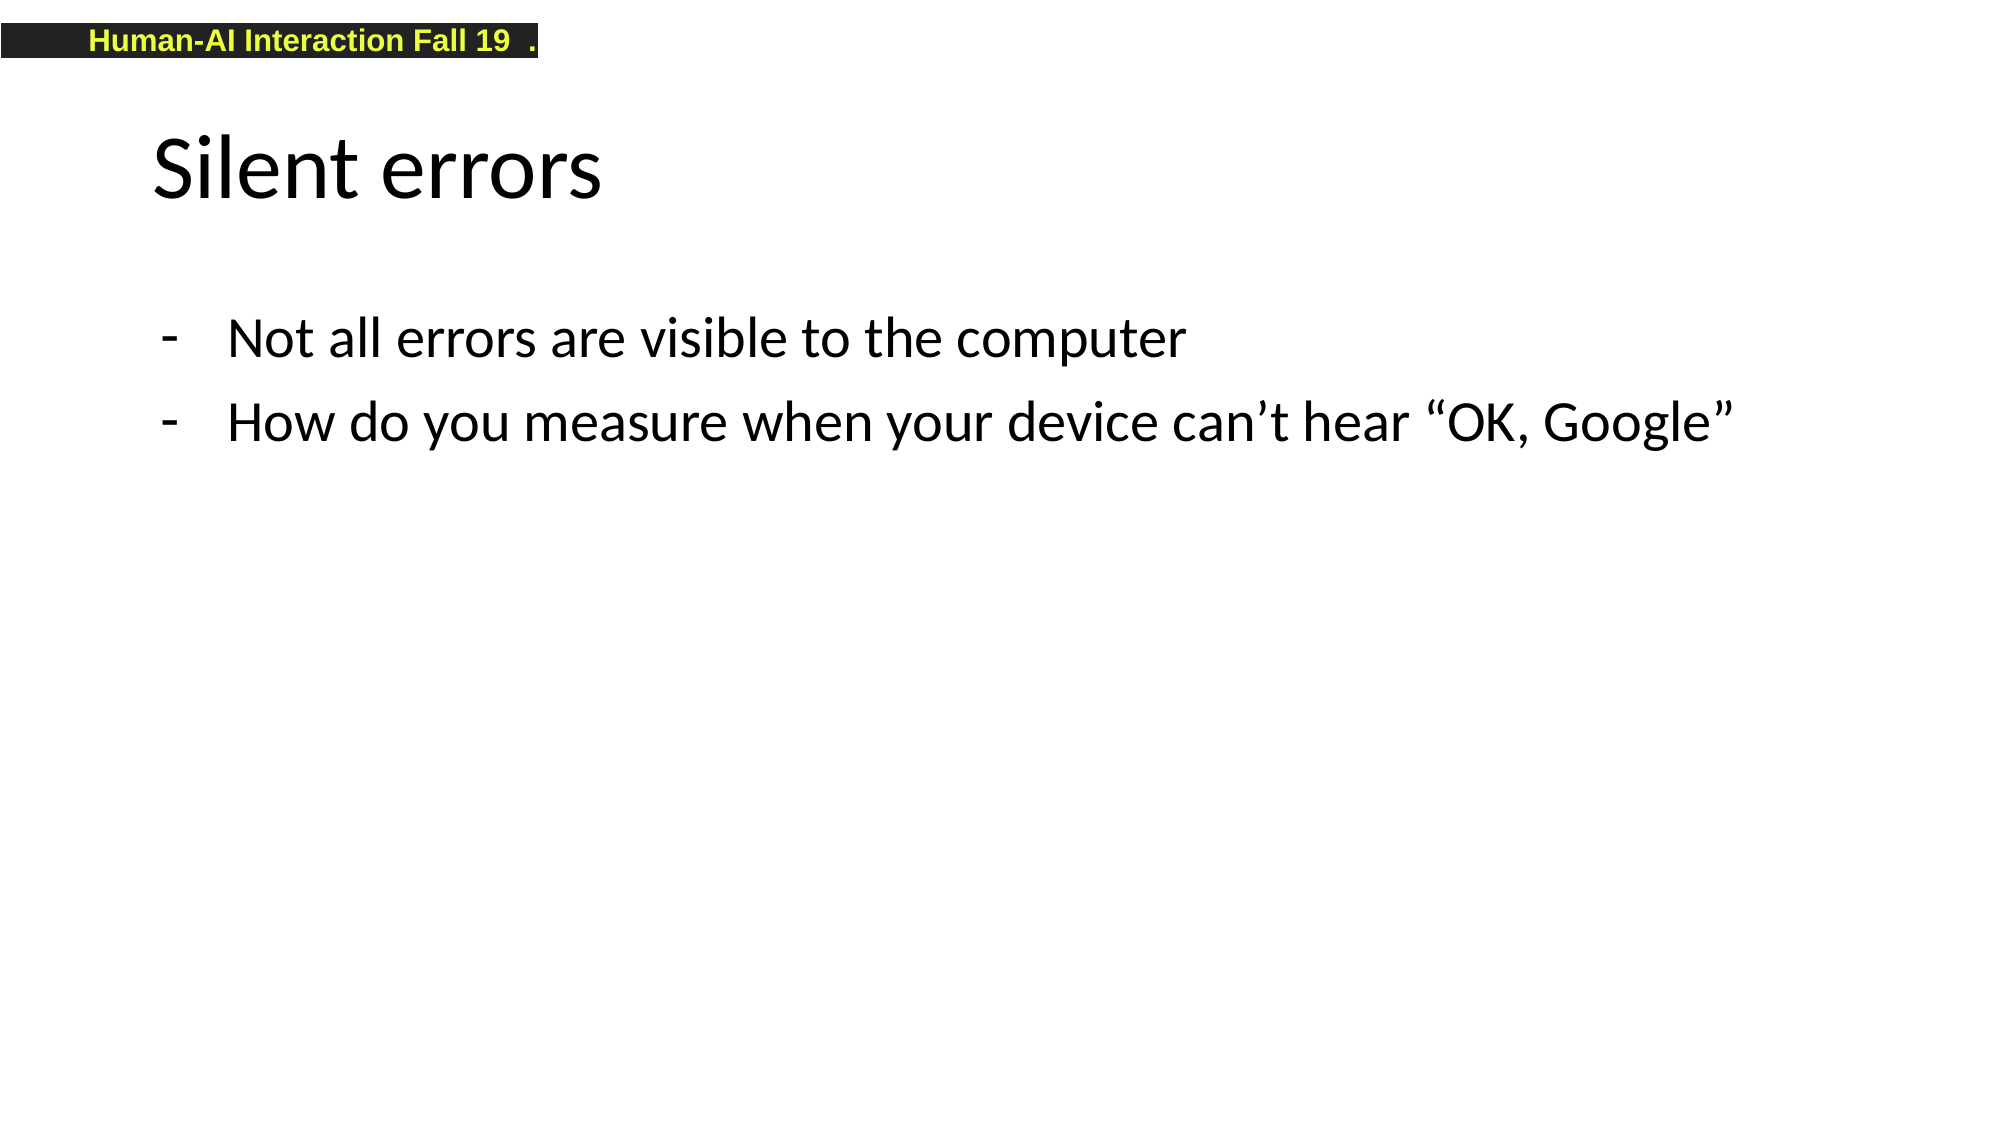

# Silent errors
Not all errors are visible to the computer
How do you measure when your device can’t hear “OK, Google”